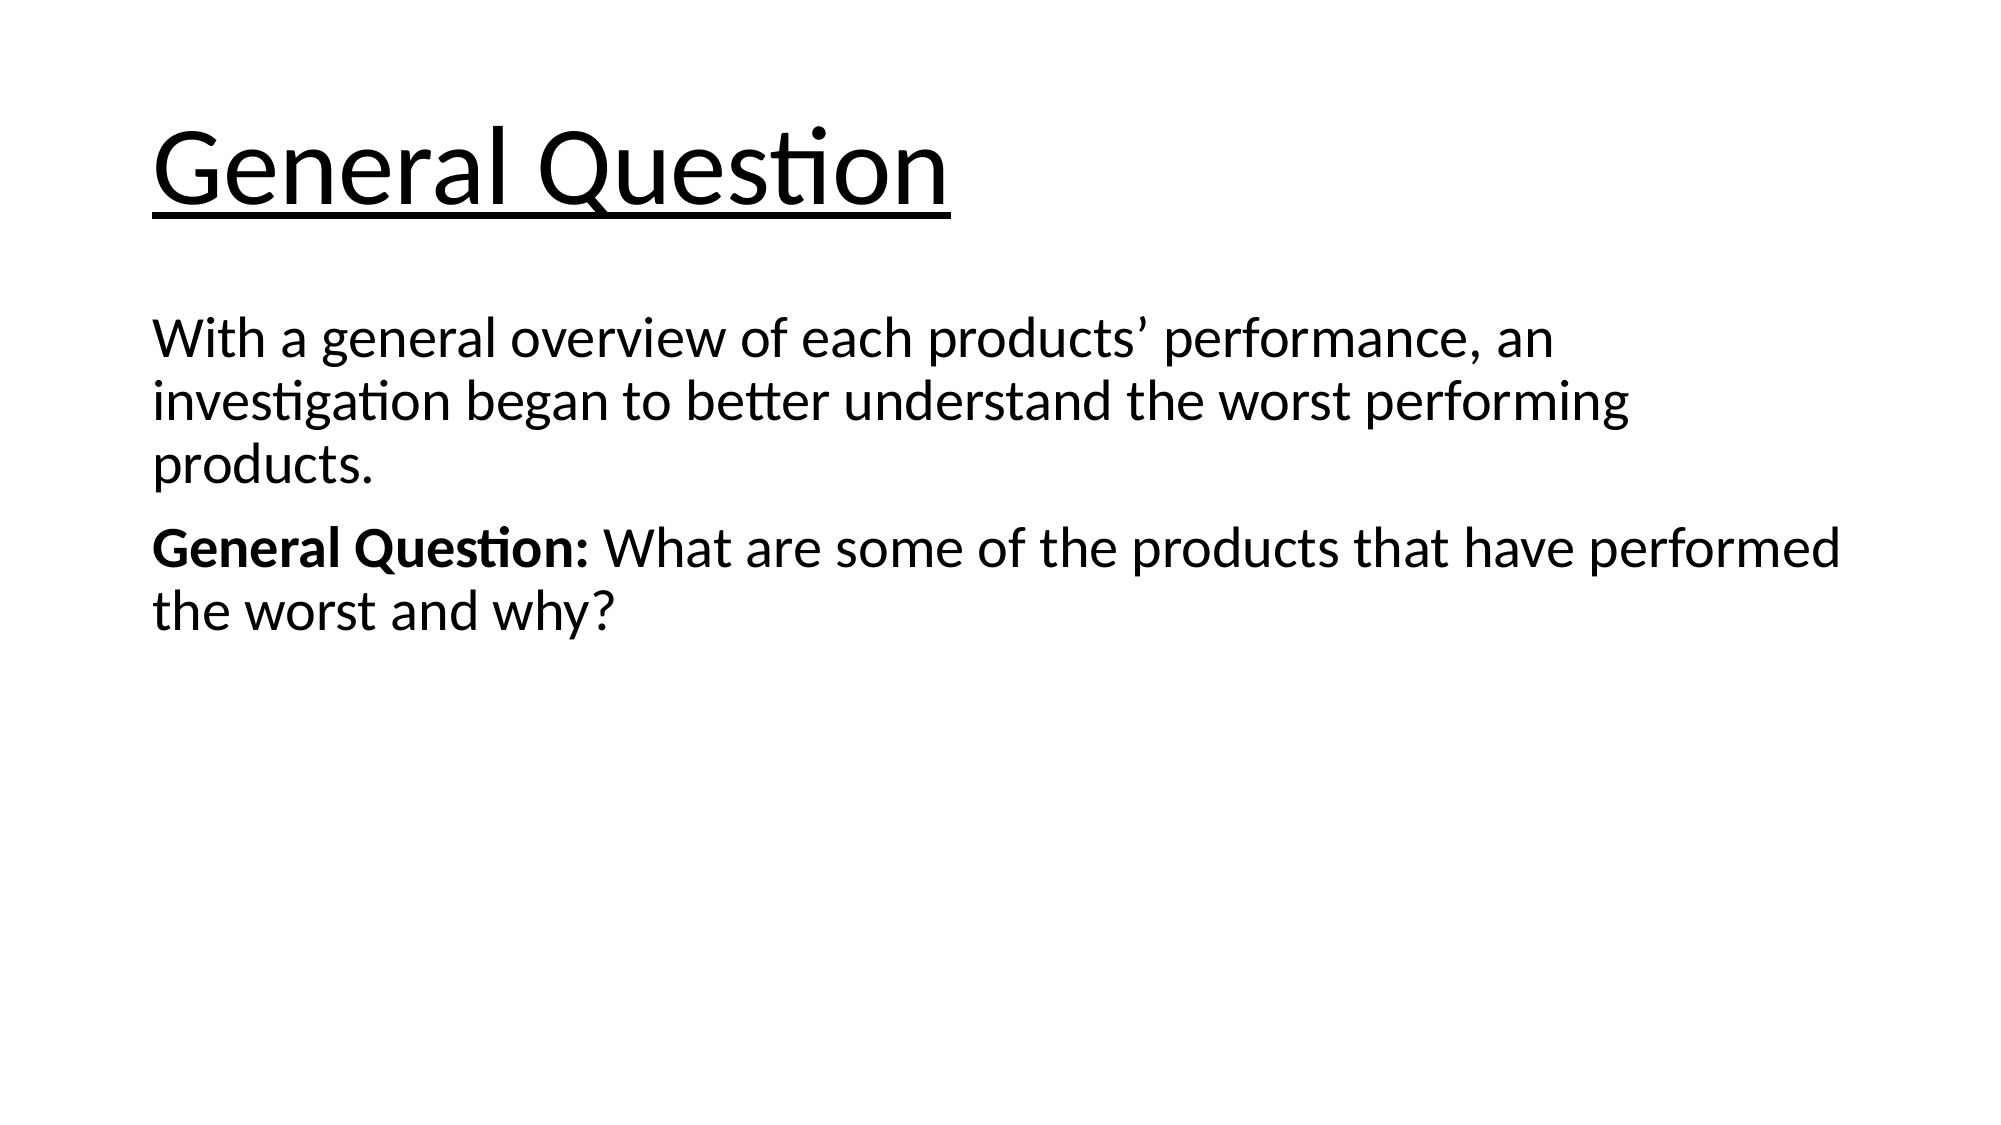

# General Question
With a general overview of each products’ performance, an investigation began to better understand the worst performing products.
General Question: What are some of the products that have performed the worst and why?